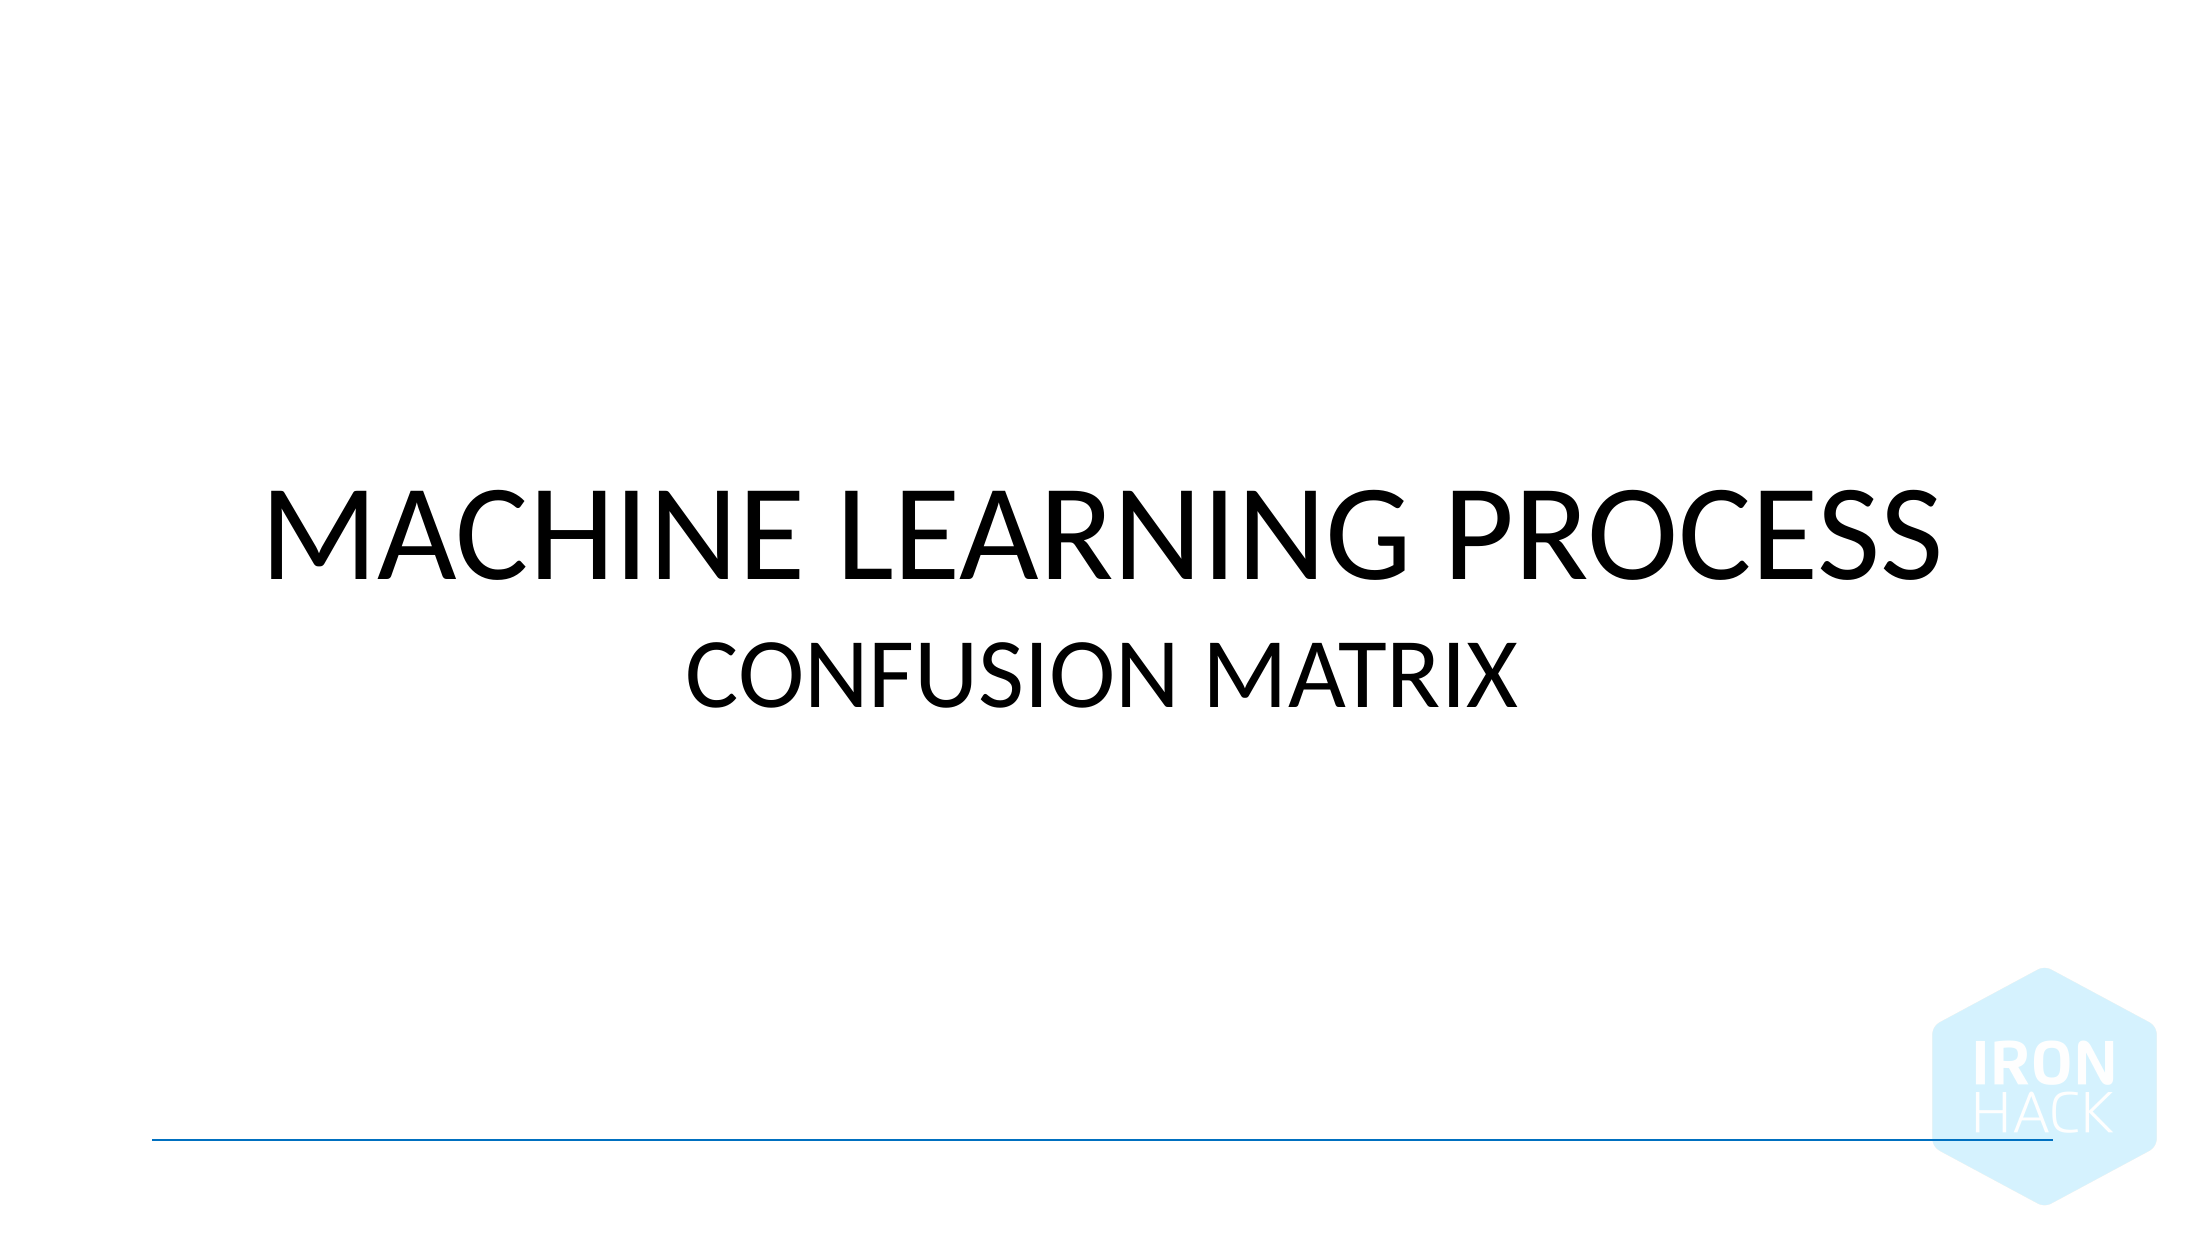

Machine learning process
CONFUSION MATRIX
August 14, 2024 |
69